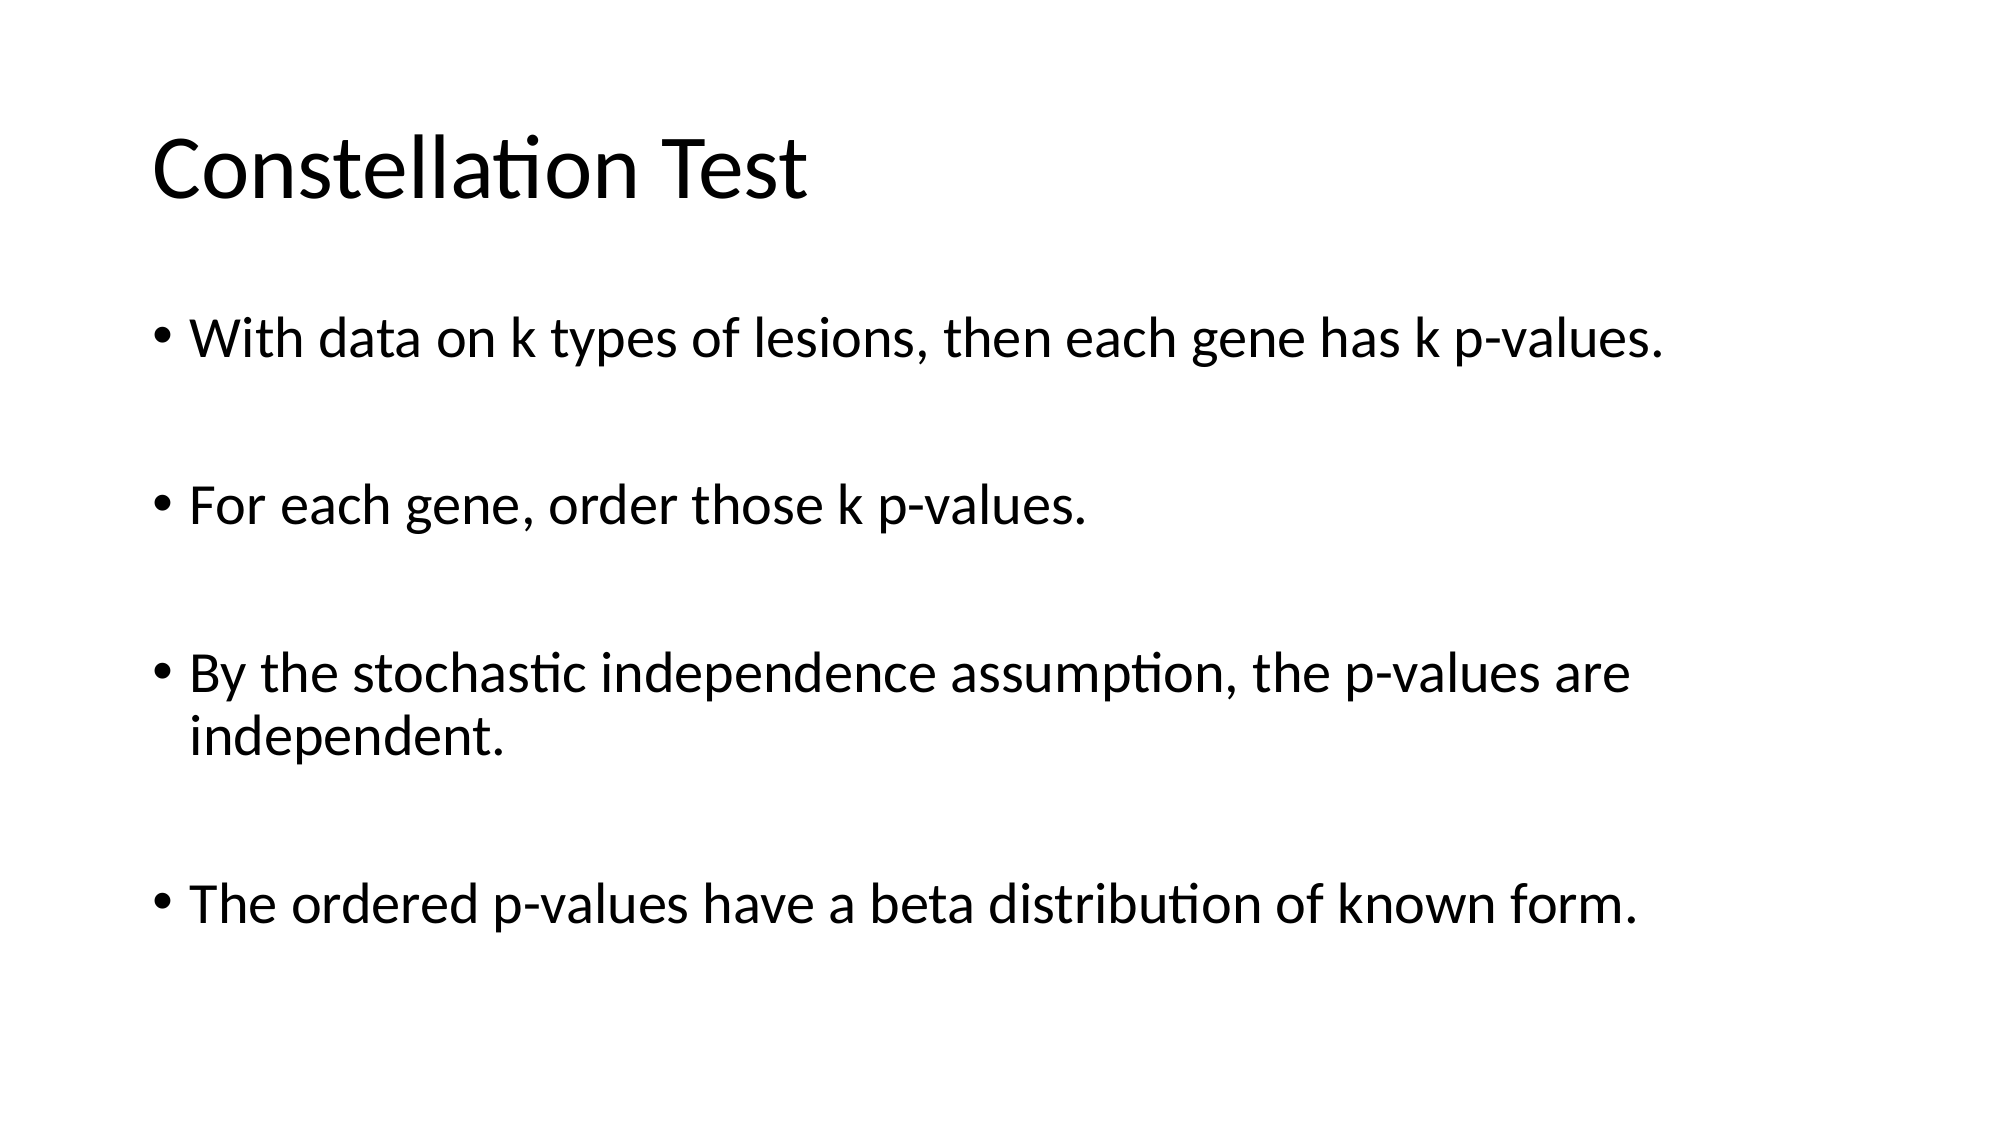

# Constellation Test
With data on k types of lesions, then each gene has k p-values.

For each gene, order those k p-values.

By the stochastic independence assumption, the p-values are independent.

The ordered p-values have a beta distribution of known form.